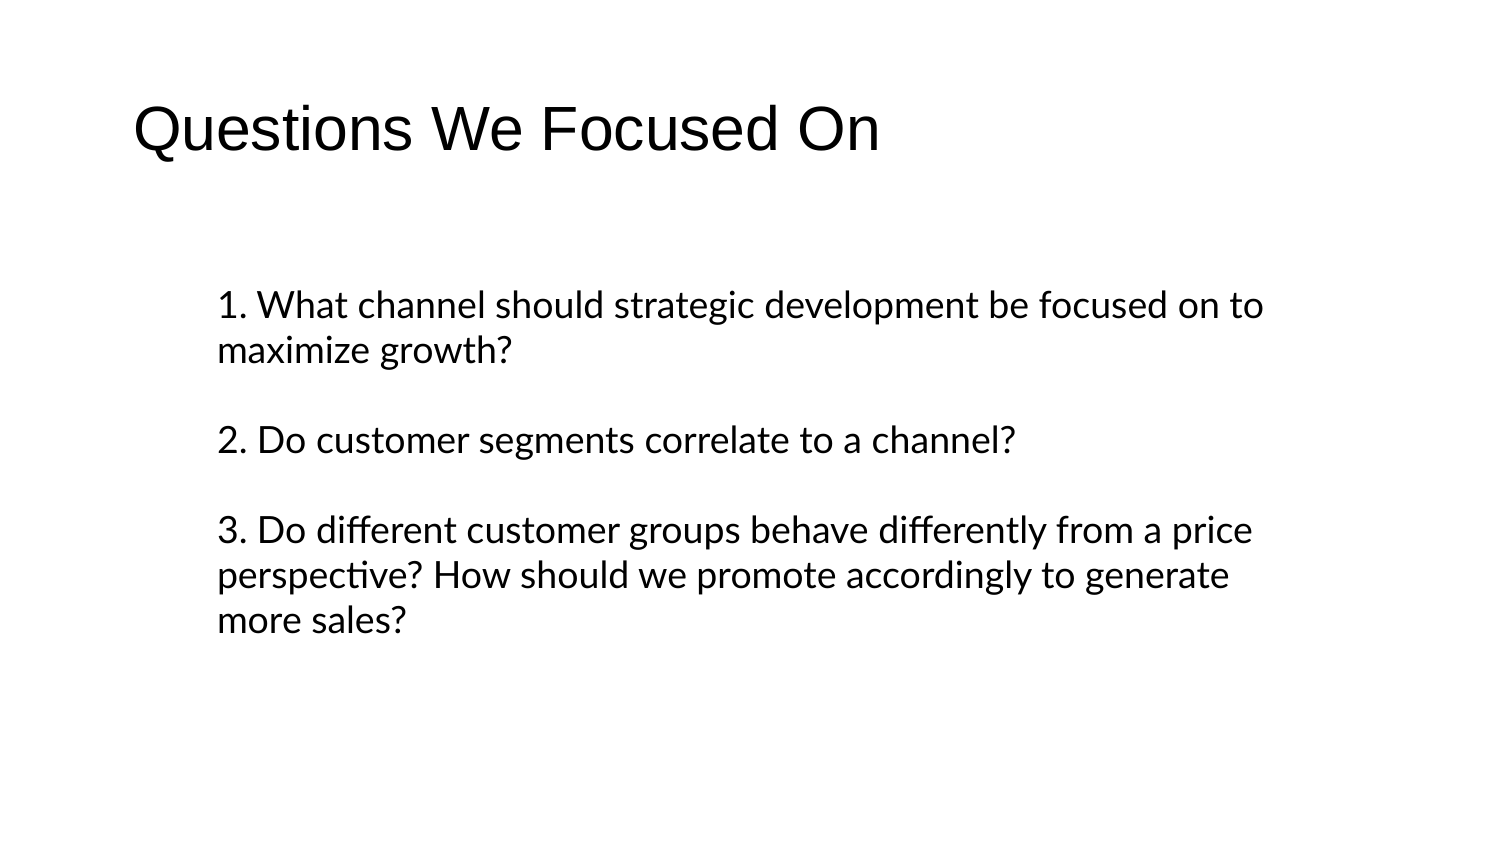

# Questions We Focused On
1. What channel should strategic development be focused on to maximize growth?

2. Do customer segments correlate to a channel?

3. Do different customer groups behave differently from a price perspective? How should we promote accordingly to generate more sales?